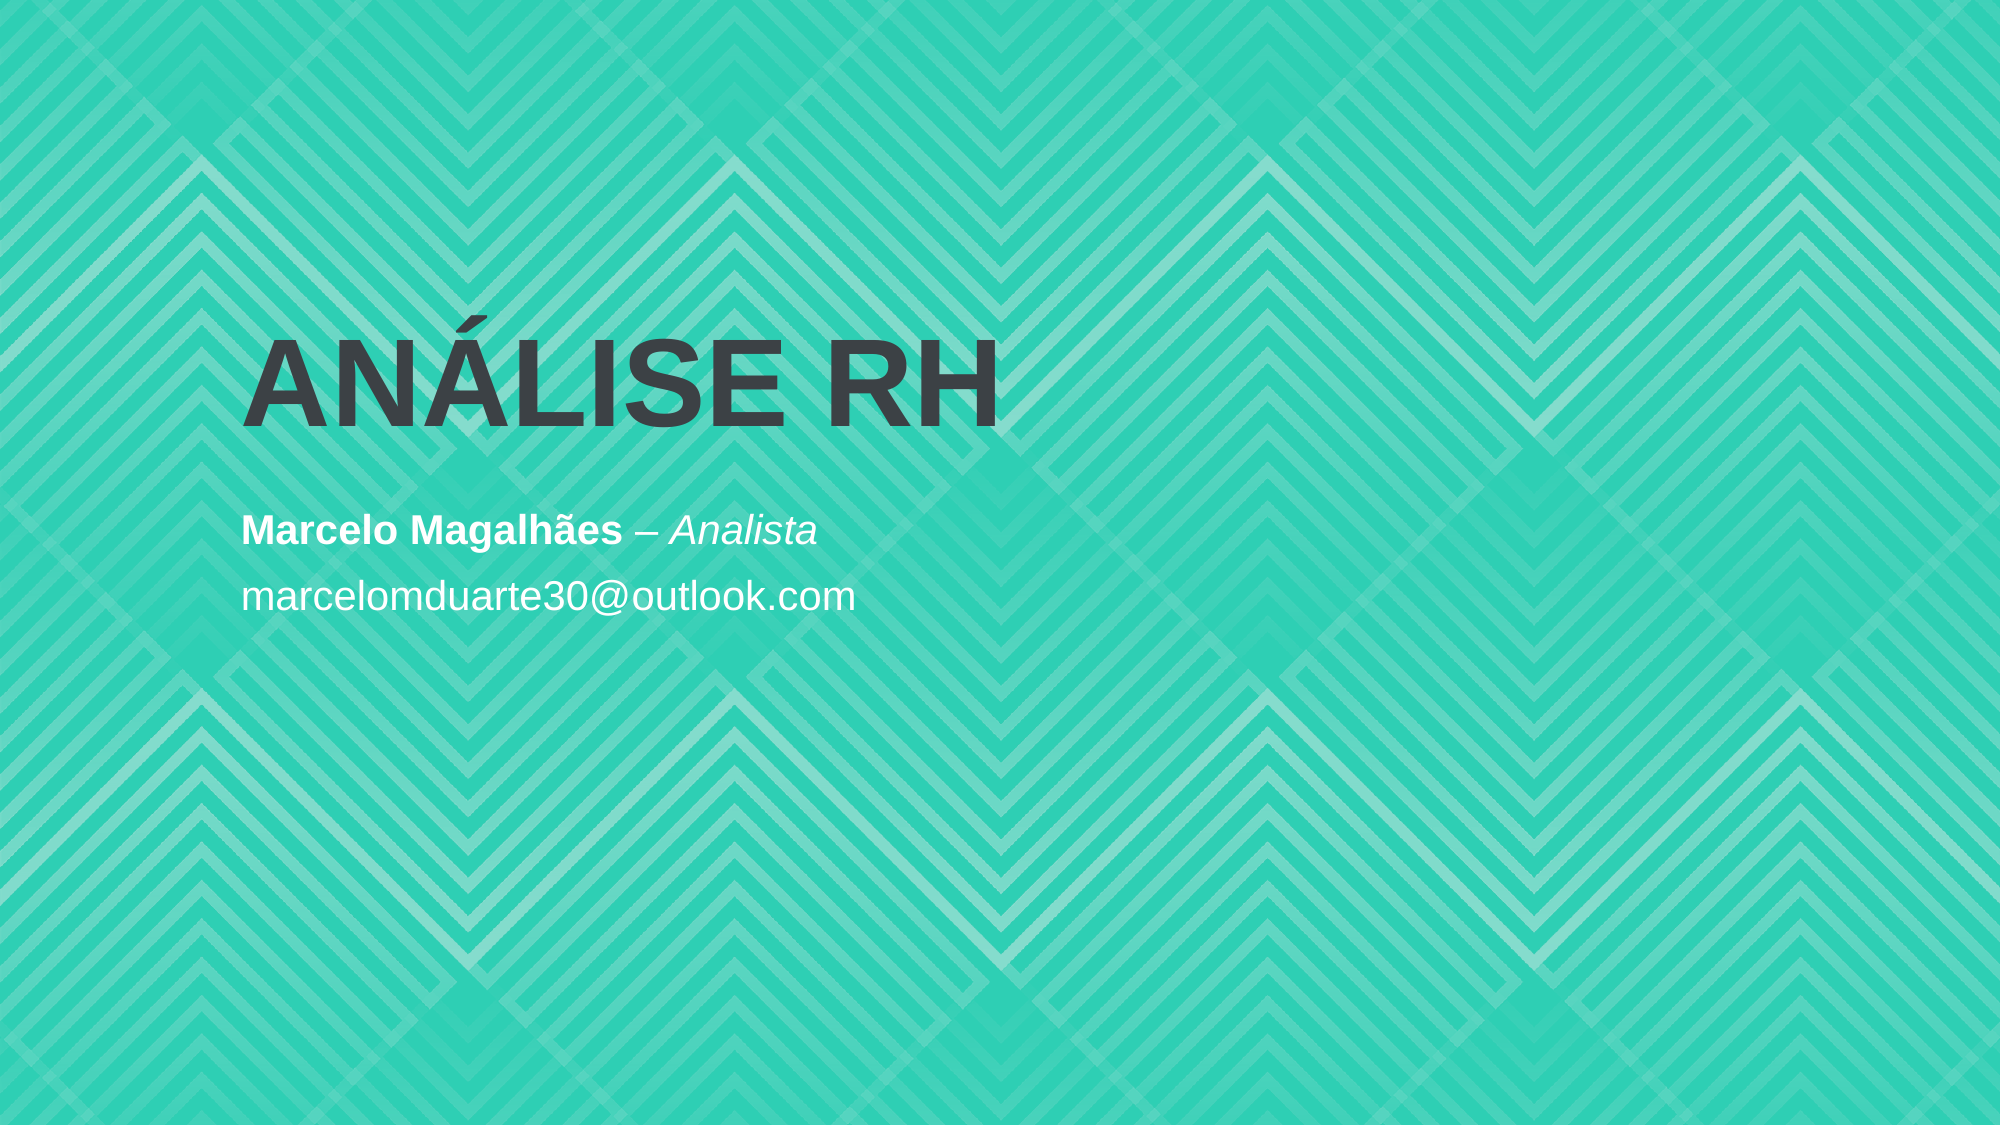

ANÁLISE RH
Marcelo Magalhães – Analista
marcelomduarte30@outlook.com